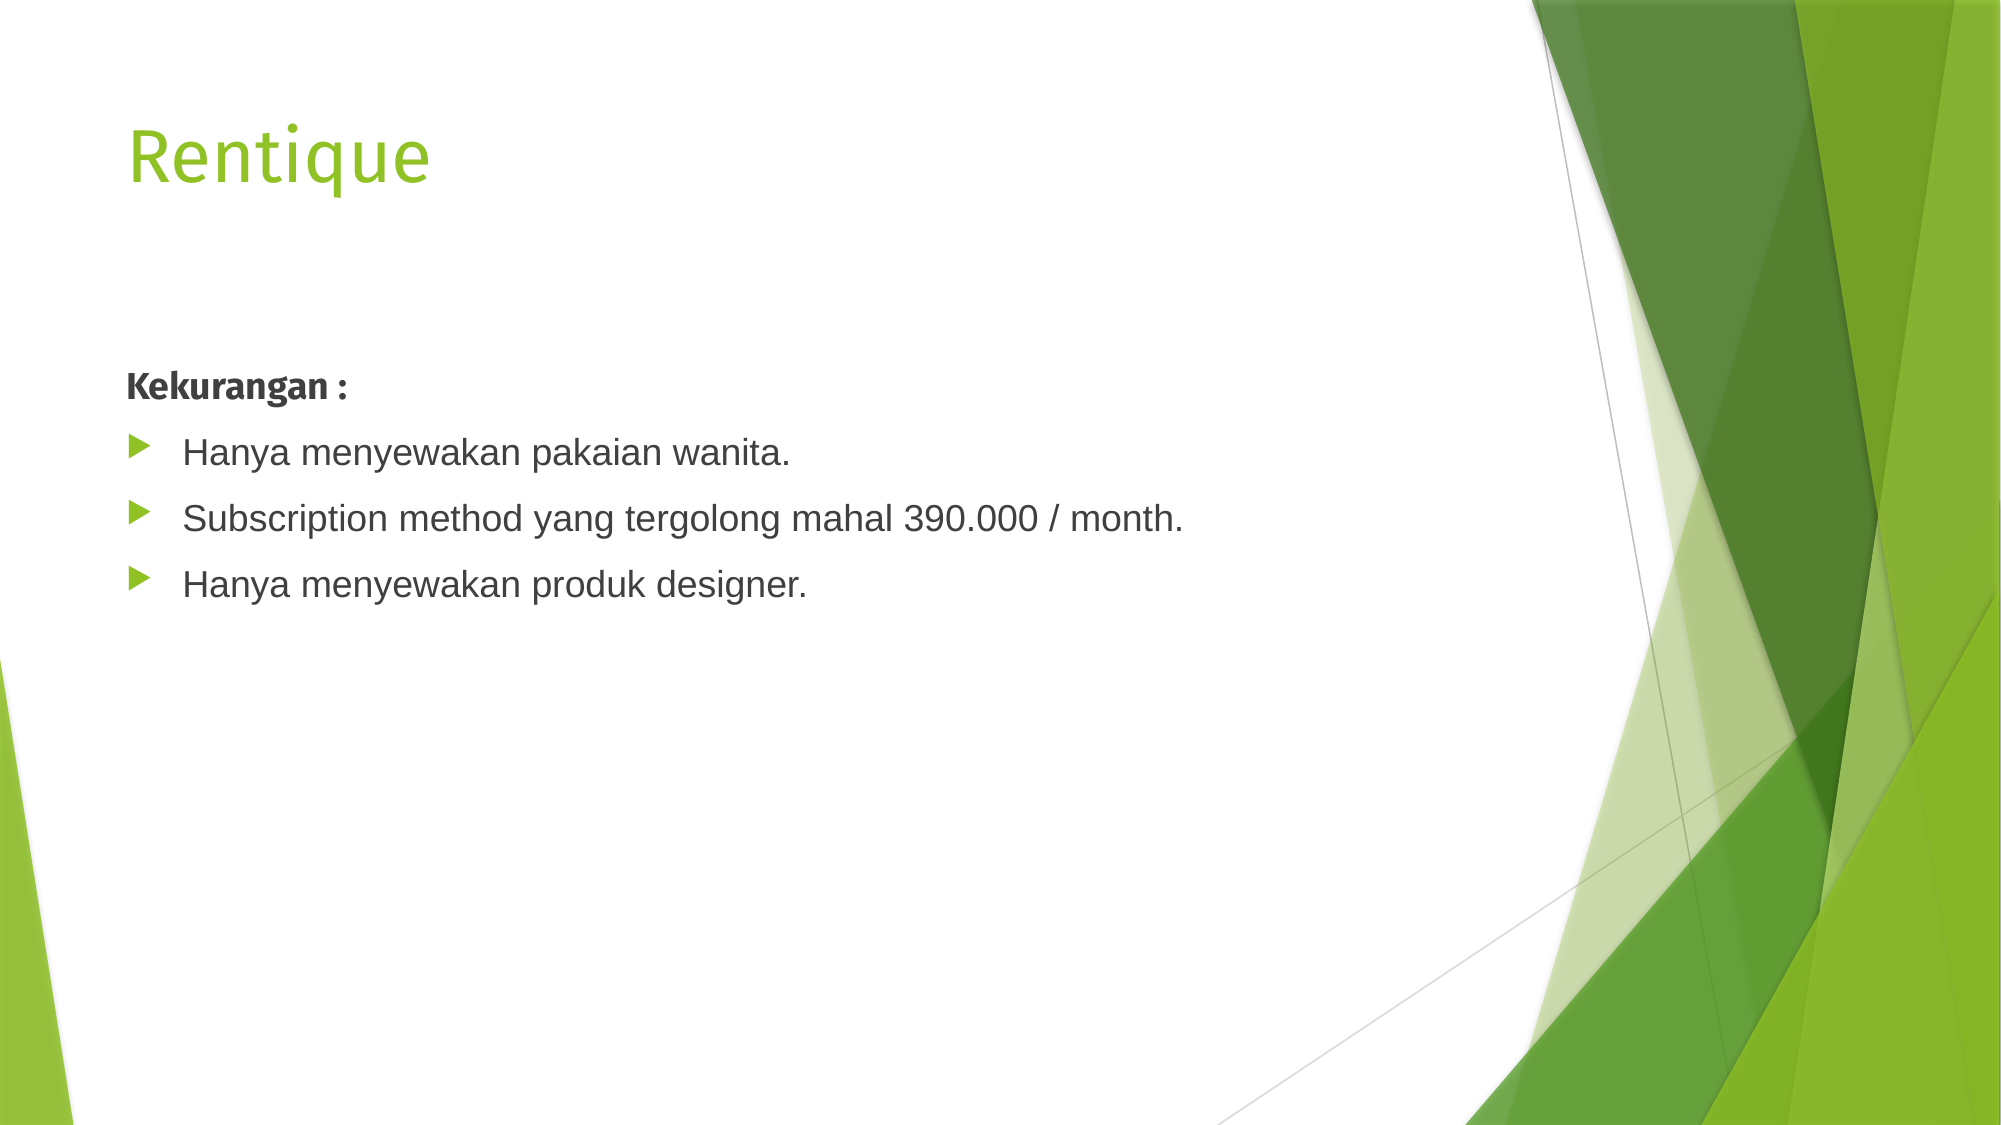

# Rentique
Kekurangan :
Hanya menyewakan pakaian wanita.
Subscription method yang tergolong mahal 390.000 / month.
Hanya menyewakan produk designer.